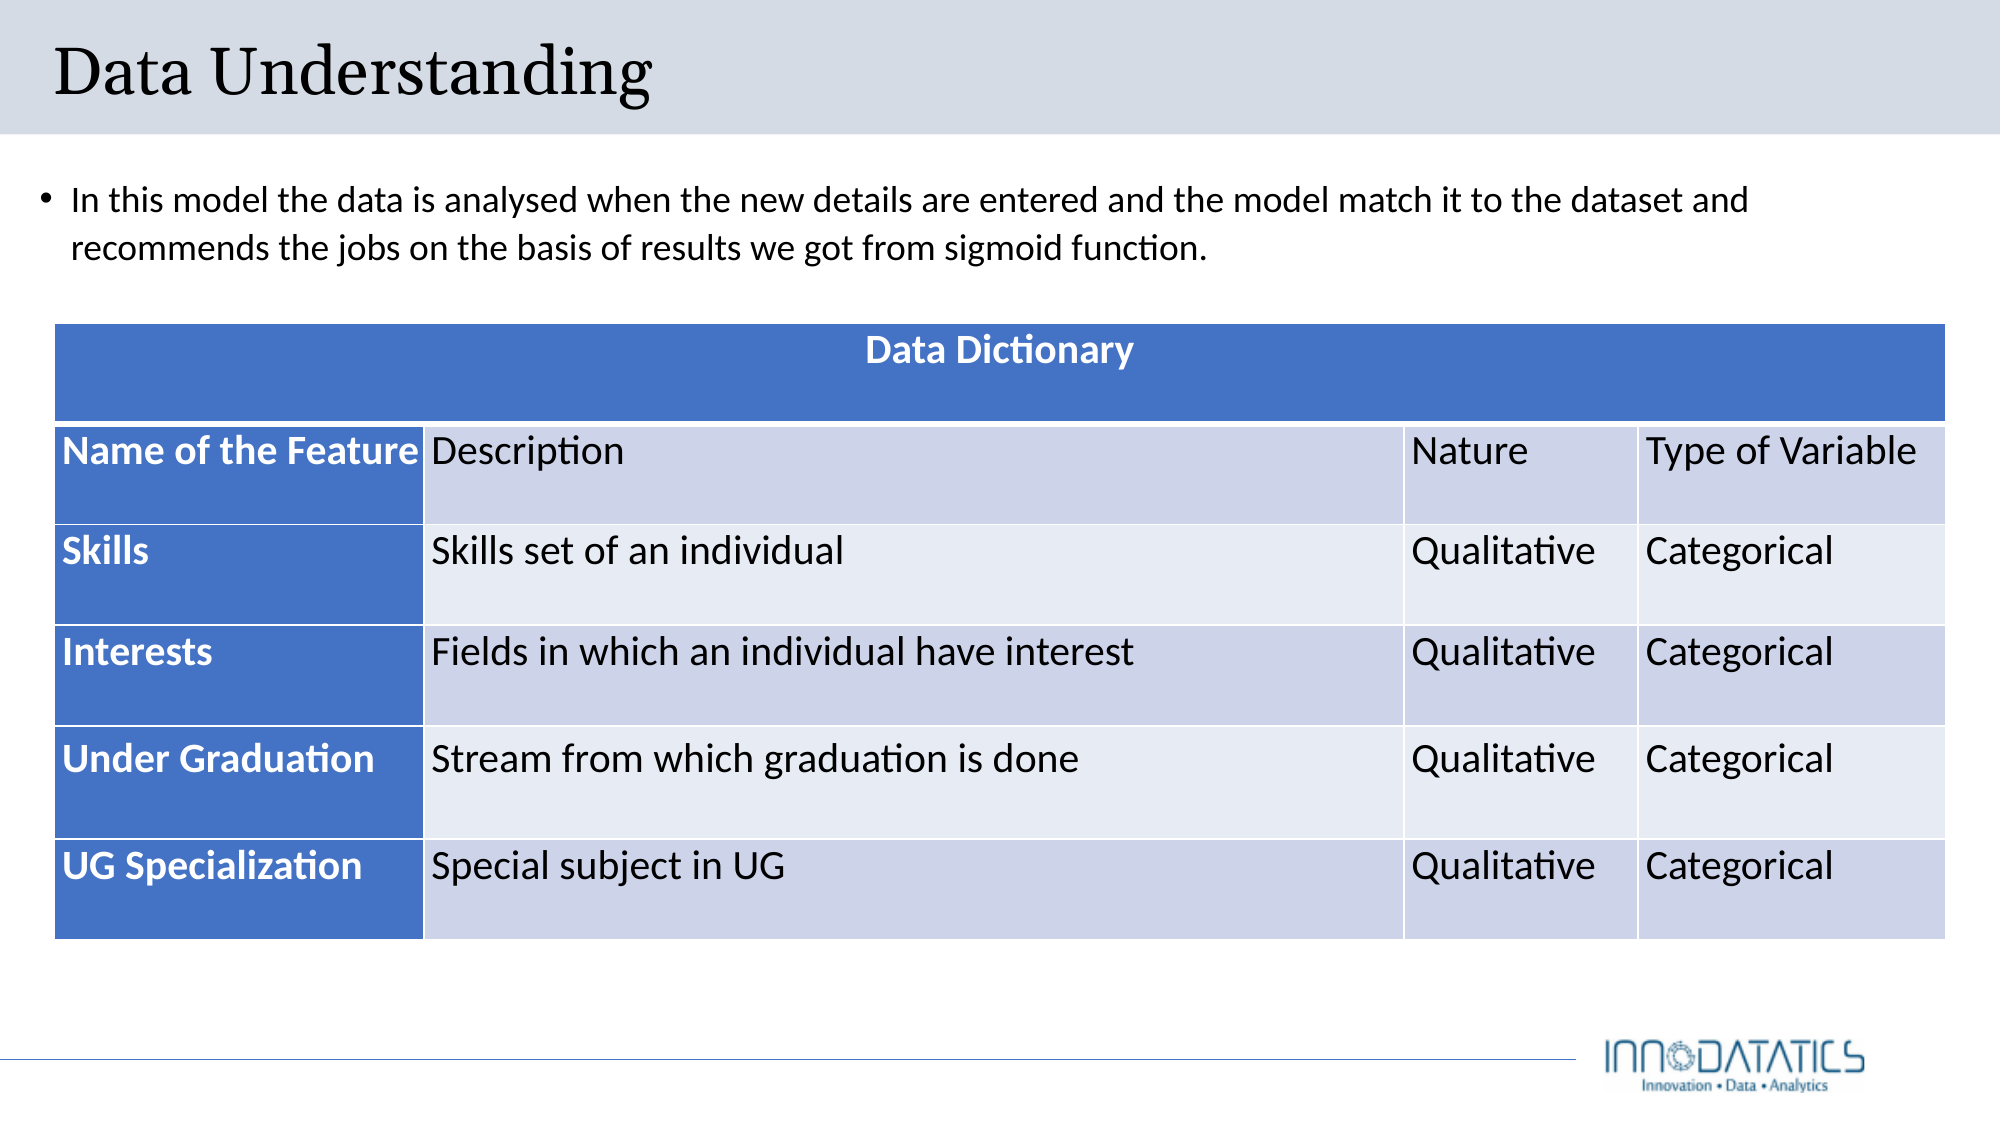

# Data Understanding
In this model the data is analysed when the new details are entered and the model match it to the dataset and recommends the jobs on the basis of results we got from sigmoid function.
| Data Dictionary |  |  |  |
| --- | --- | --- | --- |
| Name of the Feature | Description | Nature | Type of Variable |
| Skills | Skills set of an individual | Qualitative | Categorical |
| Interests | Fields in which an individual have interest | Qualitative | Categorical |
| Under Graduation | Stream from which graduation is done | Qualitative | Categorical |
| UG Specialization | Special subject in UG | Qualitative | Categorical |